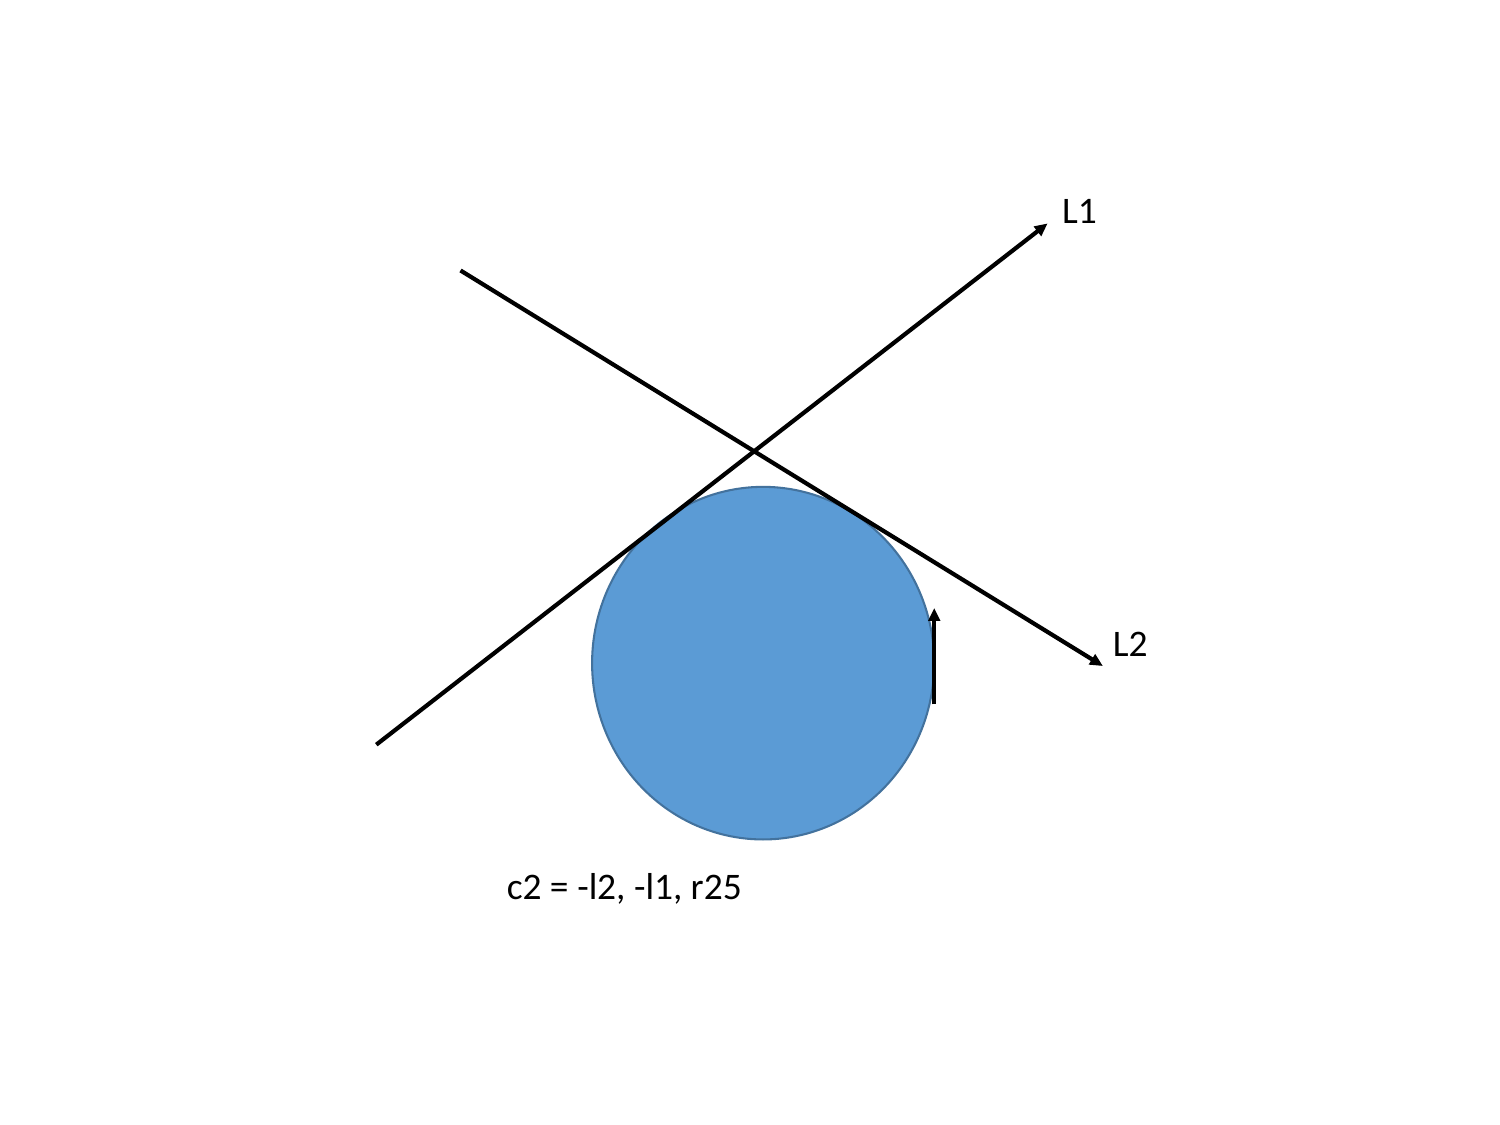

#
L1

L2
c2 = -l2, -l1, r25